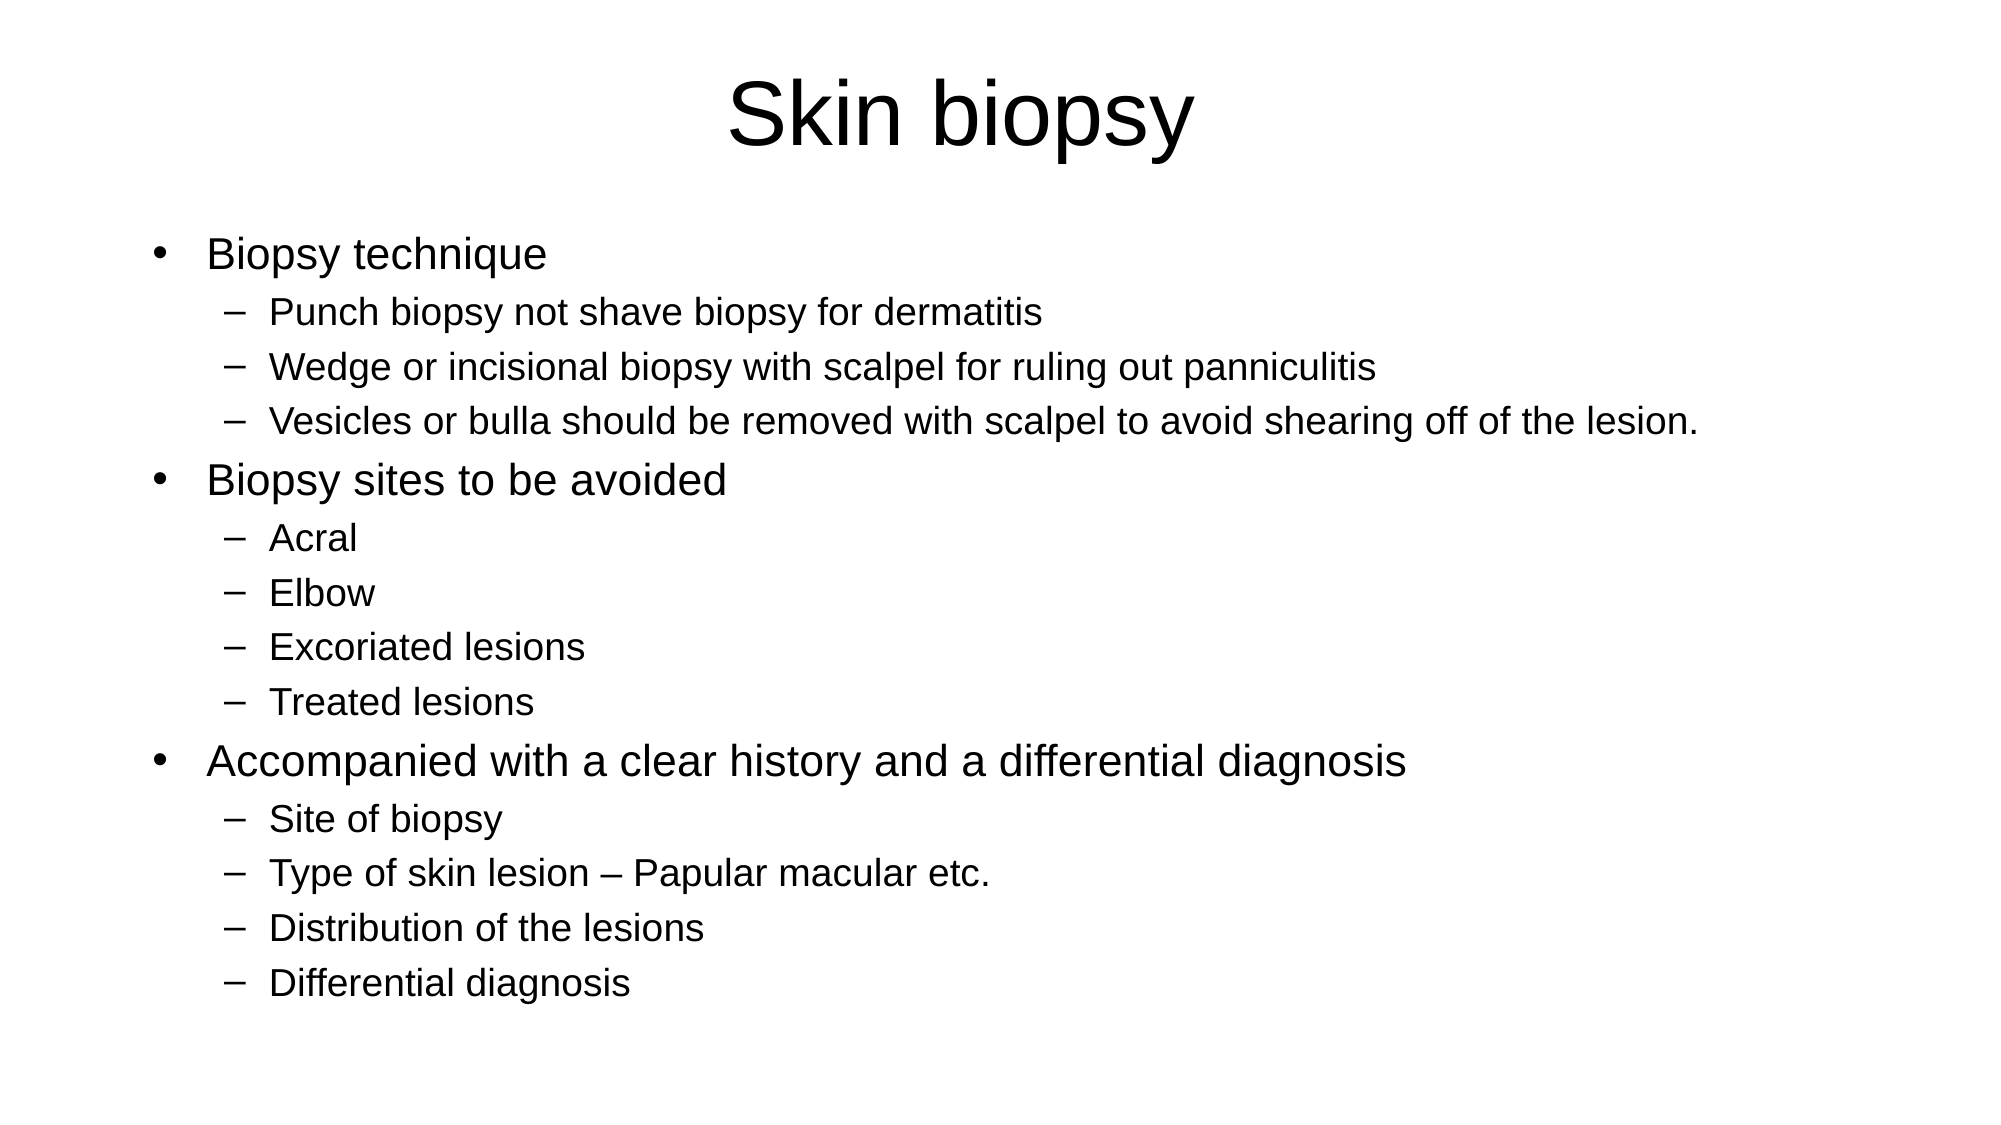

# Skin biopsy
Biopsy technique
Punch biopsy not shave biopsy for dermatitis
Wedge or incisional biopsy with scalpel for ruling out panniculitis
Vesicles or bulla should be removed with scalpel to avoid shearing off of the lesion.
Biopsy sites to be avoided
Acral
Elbow
Excoriated lesions
Treated lesions
Accompanied with a clear history and a differential diagnosis
Site of biopsy
Type of skin lesion – Papular macular etc.
Distribution of the lesions
Differential diagnosis